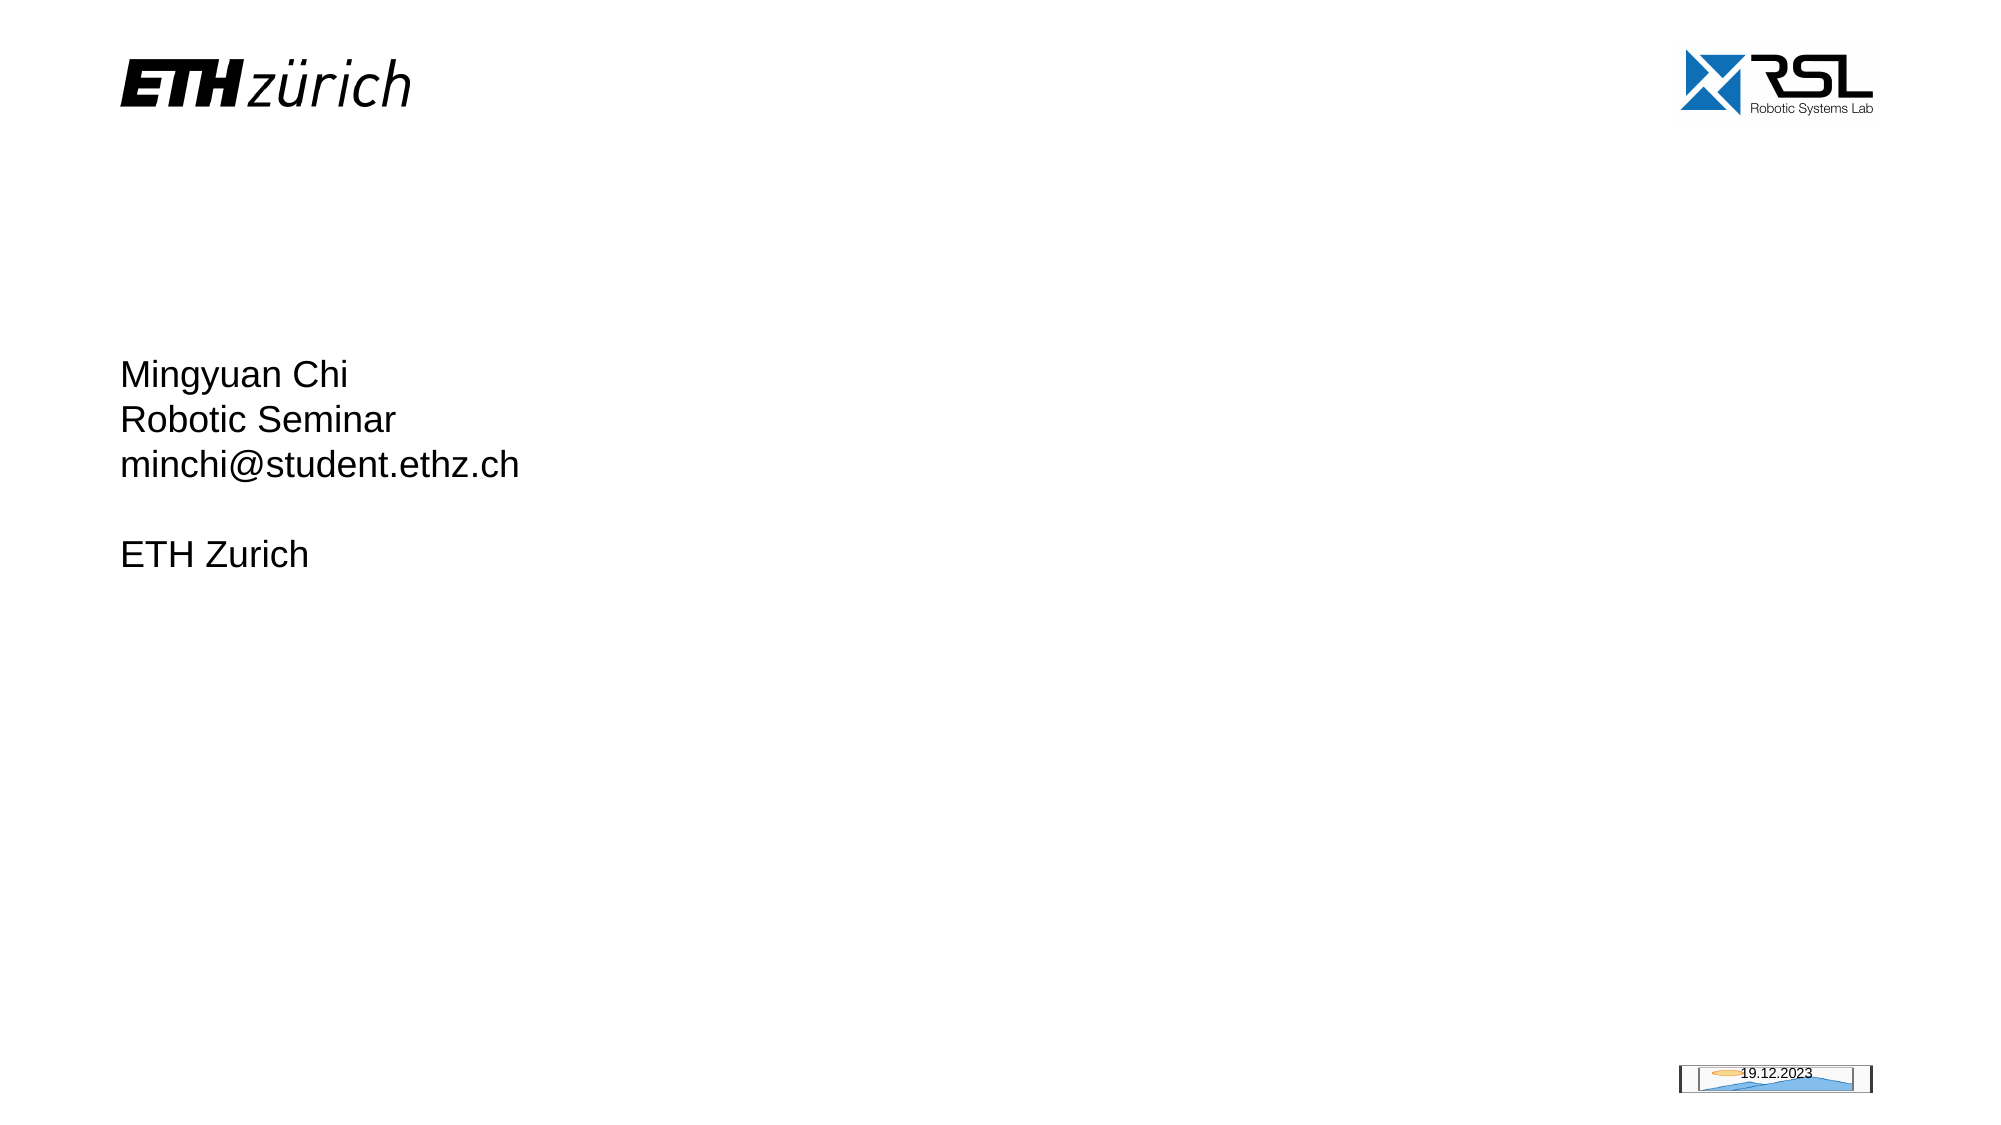

Mingyuan Chi
Robotic Seminar
minchi@student.ethz.ch

ETH Zurich
19.12.2023